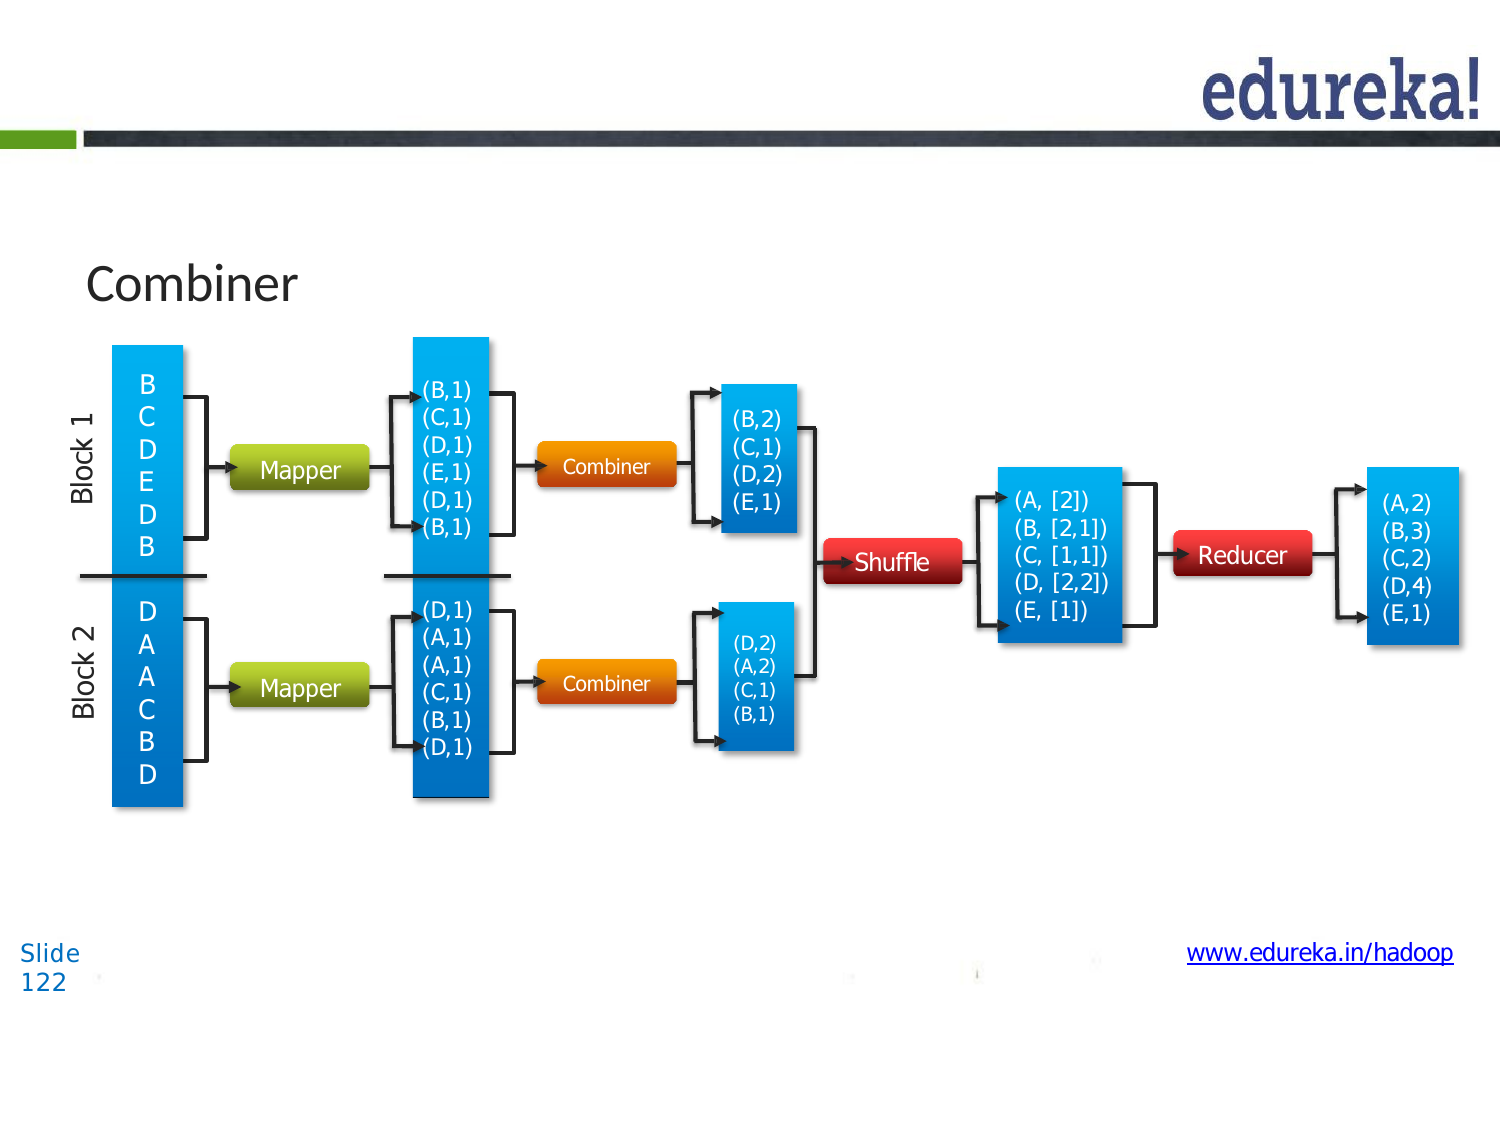

# Combiner

B C D E D B
(B,1)

(C,1)
(D,1)
(E,1)
(D,1)
(B,1)
(B,2)
Block 1

(C,1)

Combiner
Mapper

(D,2)

(A, [2])

(E,1)
(A,2)
(B,3)
(C,2)
(D,4)
(E,1)

(B, [2,1])
(C, [1,1])
(D, [2,2])

Reducer

Shuffle

D A A C B D
(D,1)
(E, [1])

(A,1)
(A,1)
(C,1)
(B,1)
(D,1)
Block 2
(D,2)
(A,2)
(C,1)
(B,1)

Combiner

Mapper

www.edureka.in/hadoop
Slide 122